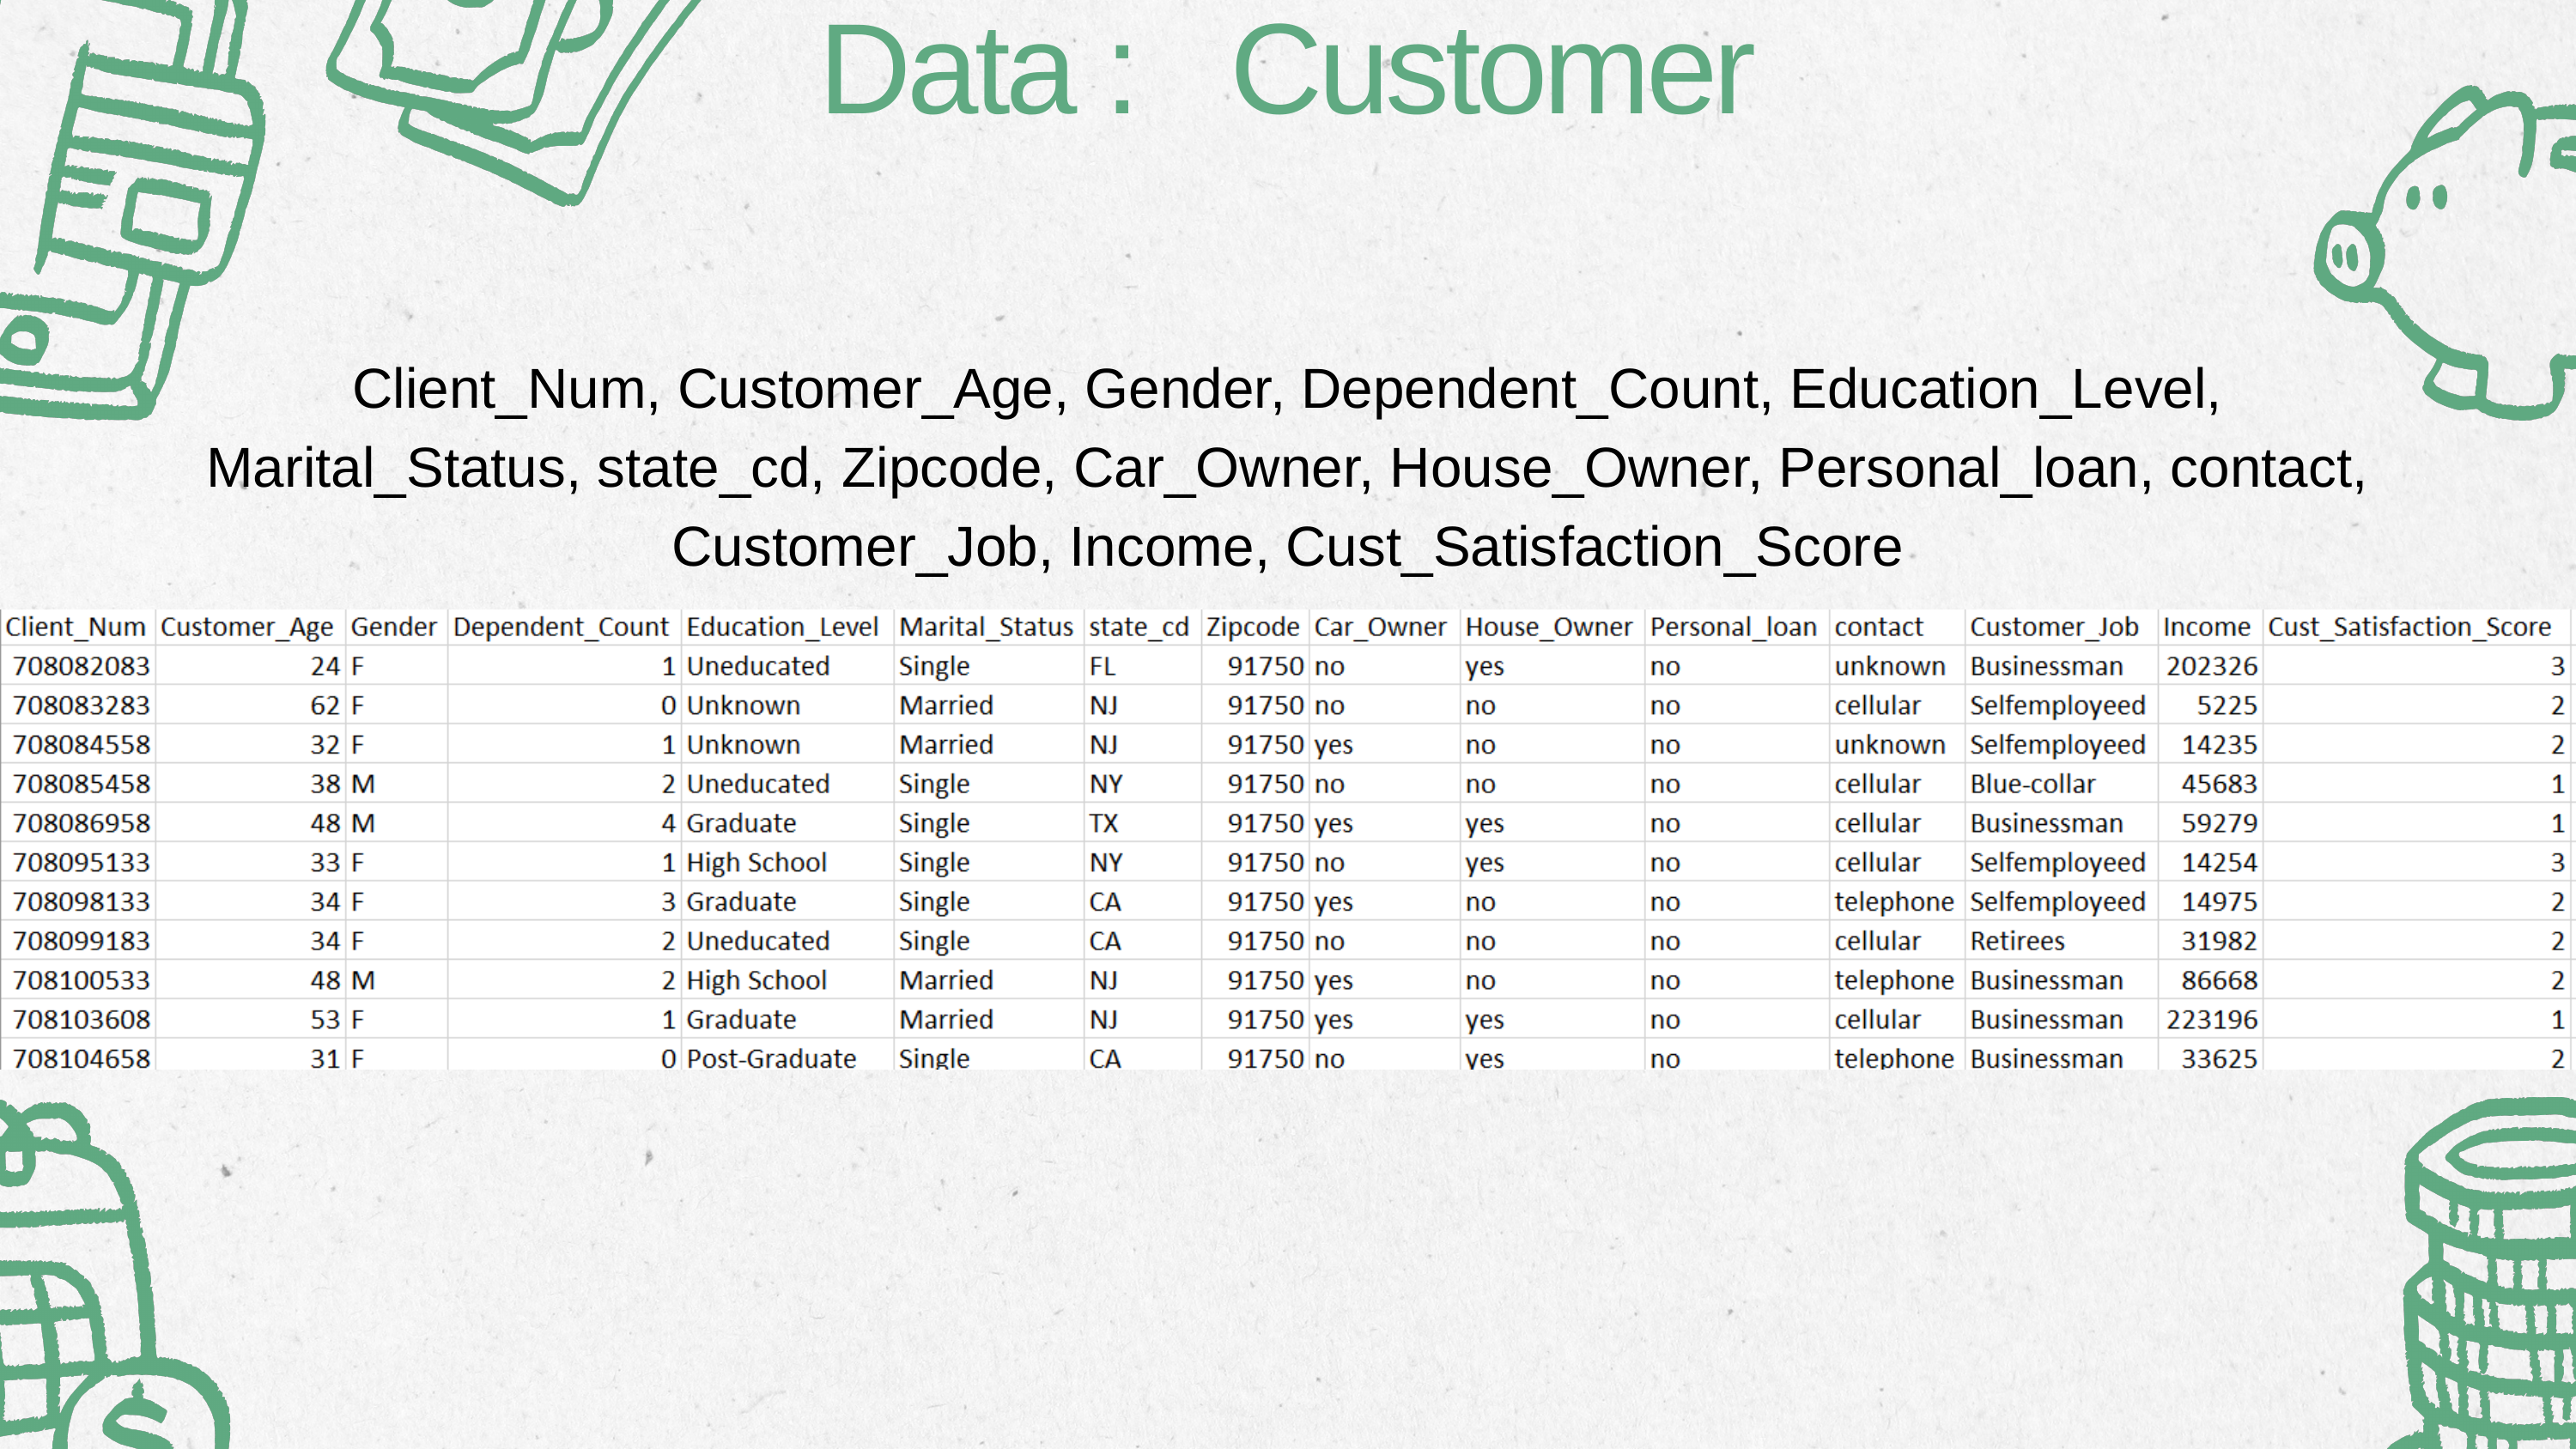

Data :   Customer

Client_Num, Customer_Age, Gender, Dependent_Count, Education_Level, Marital_Status, state_cd, Zipcode, Car_Owner, House_Owner, Personal_loan, contact, Customer_Job, Income, Cust_Satisfaction_Score